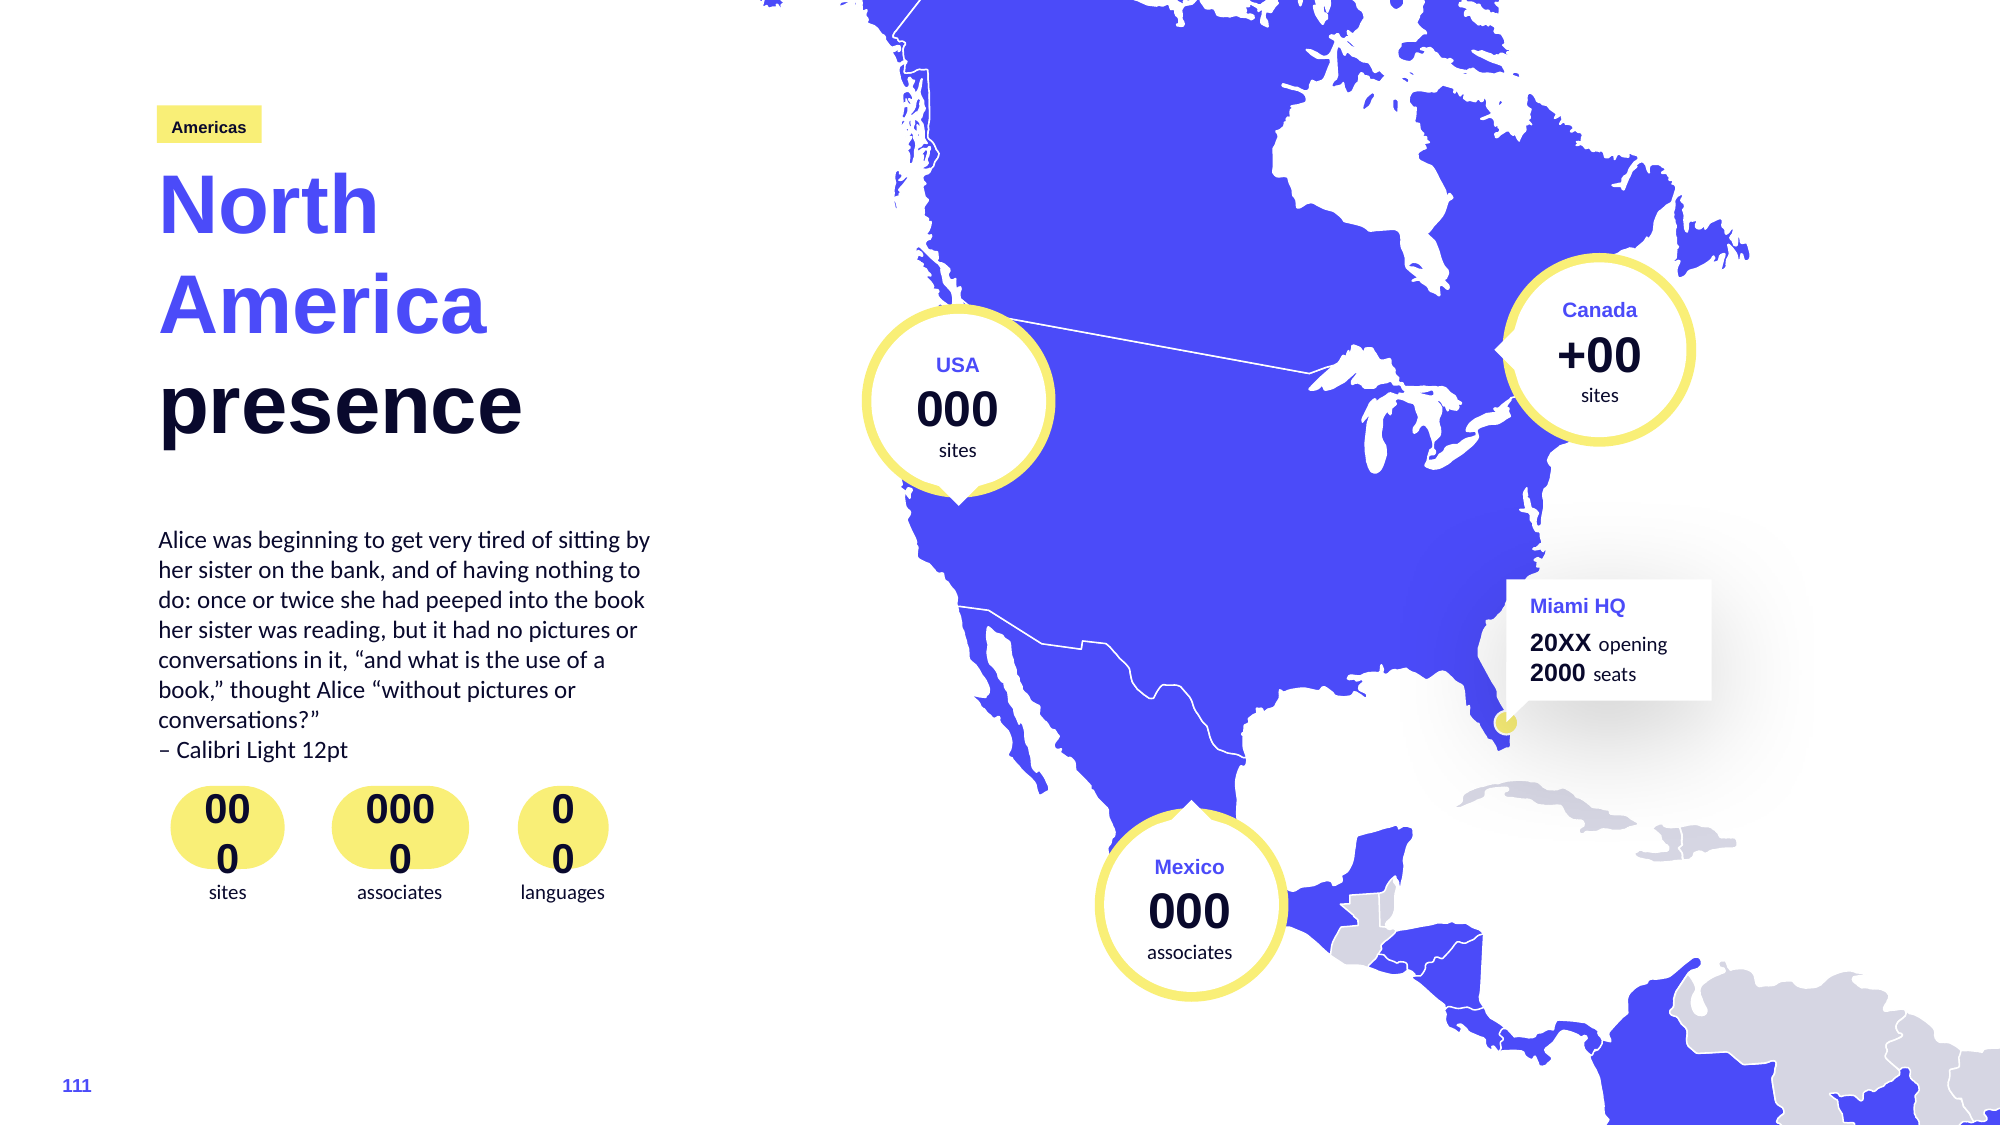

Americas
# North America presence

Canada
+00
sites

USA
000
sites
Alice was beginning to get very tired of sitting by her sister on the bank, and of having nothing to do: once or twice she had peeped into the book her sister was reading, but it had no pictures or conversations in it, “and what is the use of a book,” thought Alice “without pictures or conversations?”
– Calibri Light 12pt

Miami HQ
20XX opening
2000 seats

000
0000
00

Mexico
000
associates
sites
associates
languages